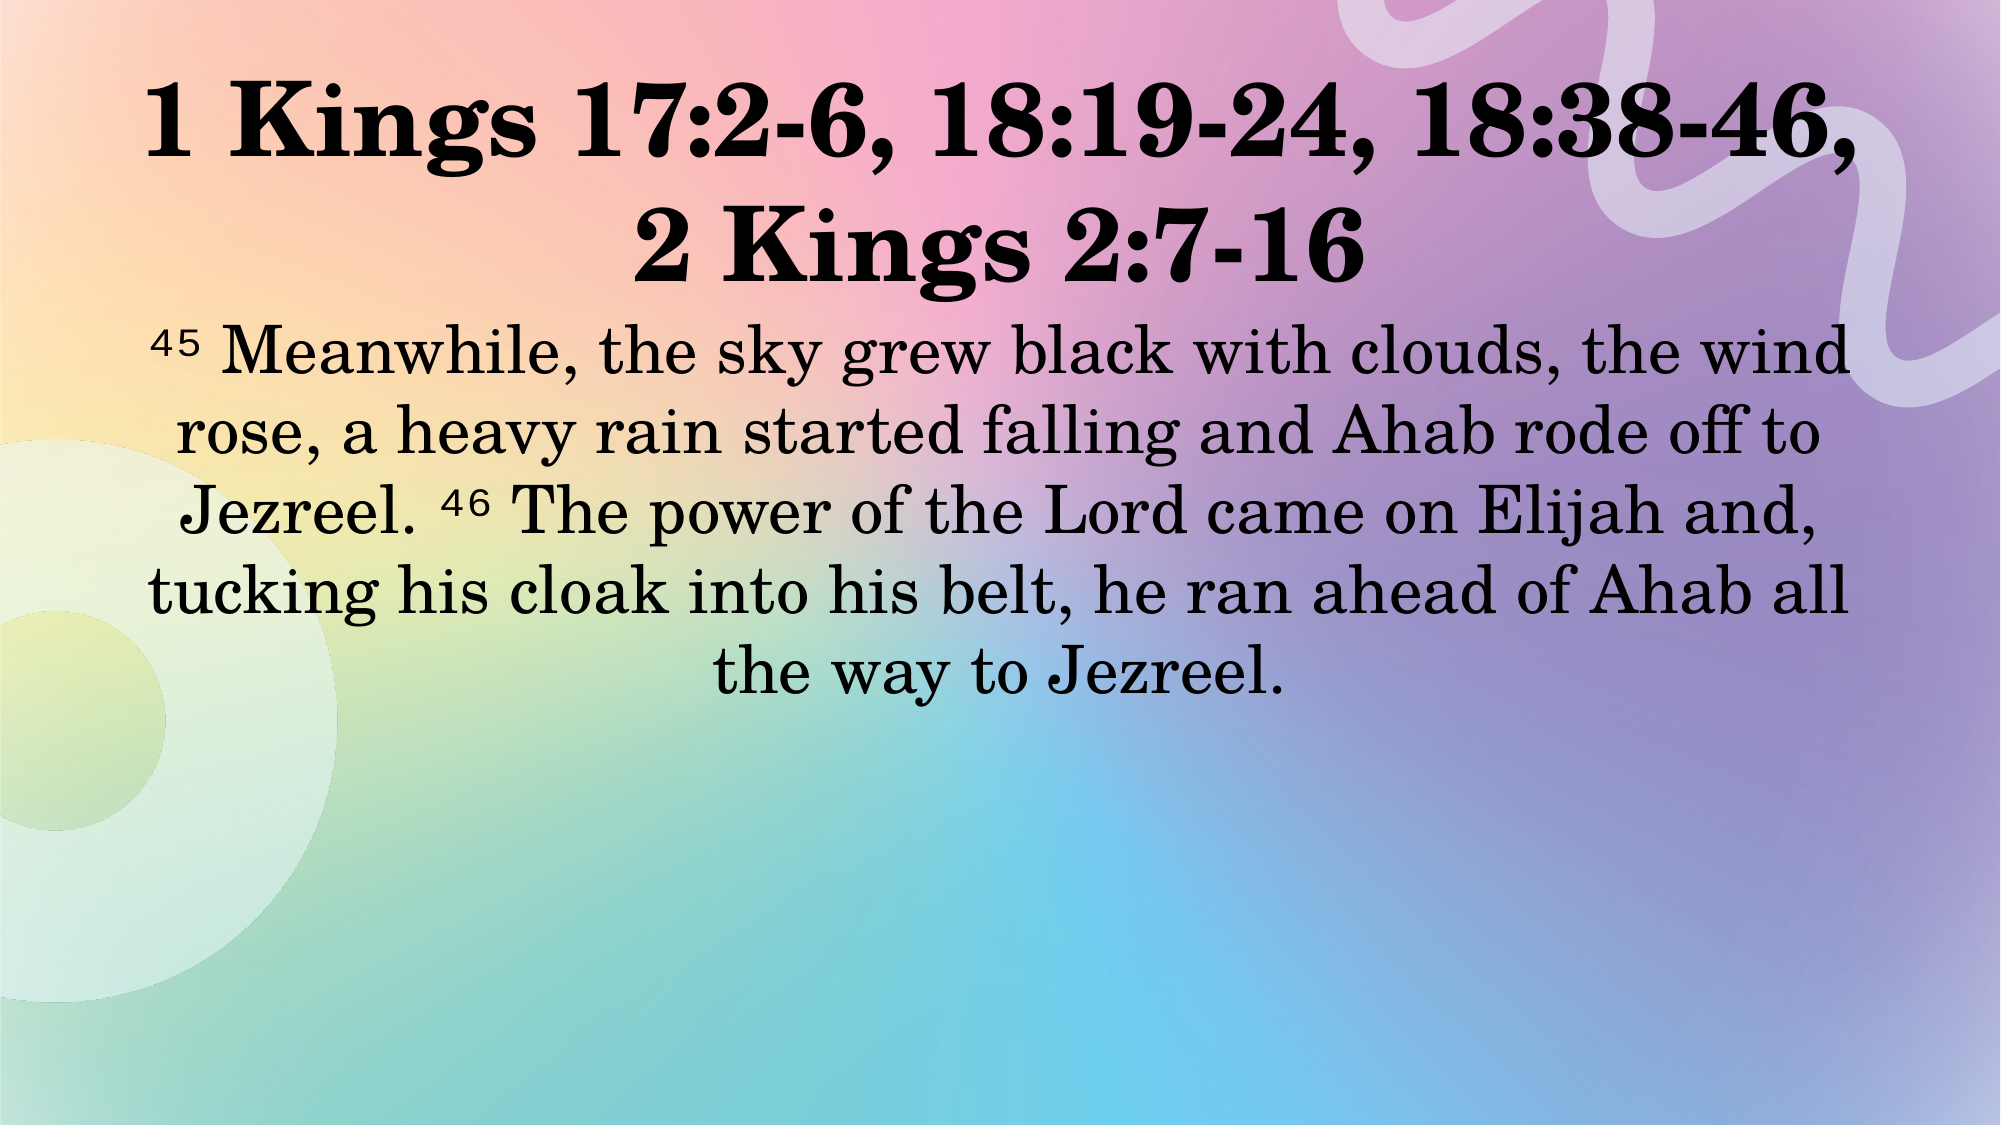

1 Kings 17:2-6, 18:19-24, 18:38-46, 2 Kings 2:7-16
⁴⁵ Meanwhile, the sky grew black with clouds, the wind rose, a heavy rain started falling and Ahab rode off to Jezreel. ⁴⁶ The power of the Lord came on Elijah and, tucking his cloak into his belt, he ran ahead of Ahab all the way to Jezreel.